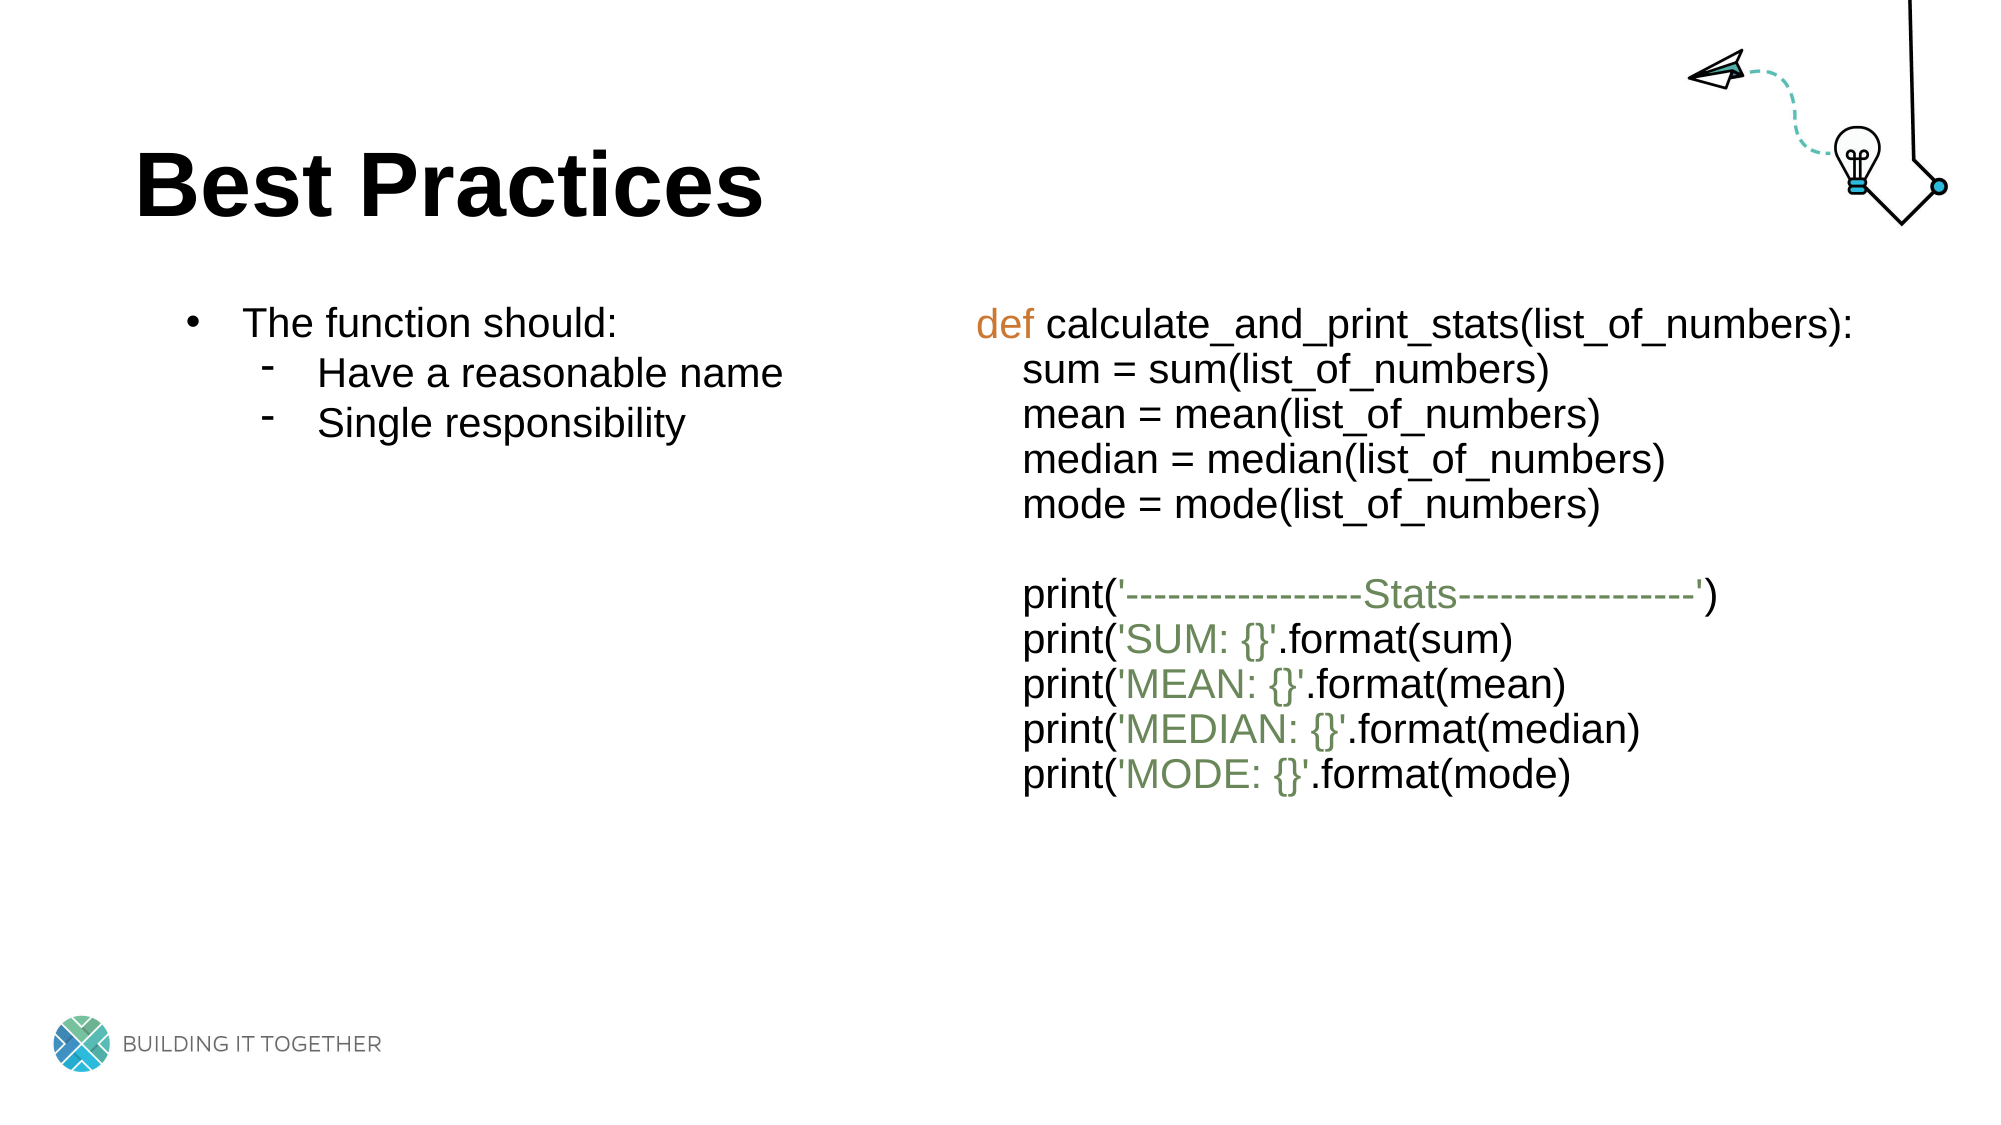

# Best Practices
The function should:
Have a reasonable name
Single responsibility
def calculate_and_print_stats(list_of_numbers):
    sum = sum(list_of_numbers)
    mean = mean(list_of_numbers)
    median = median(list_of_numbers)
    mode = mode(list_of_numbers)
    print('-----------------Stats-----------------')
    print('SUM: {}'.format(sum)
    print('MEAN: {}'.format(mean)
    print('MEDIAN: {}'.format(median)
    print('MODE: {}'.format(mode)